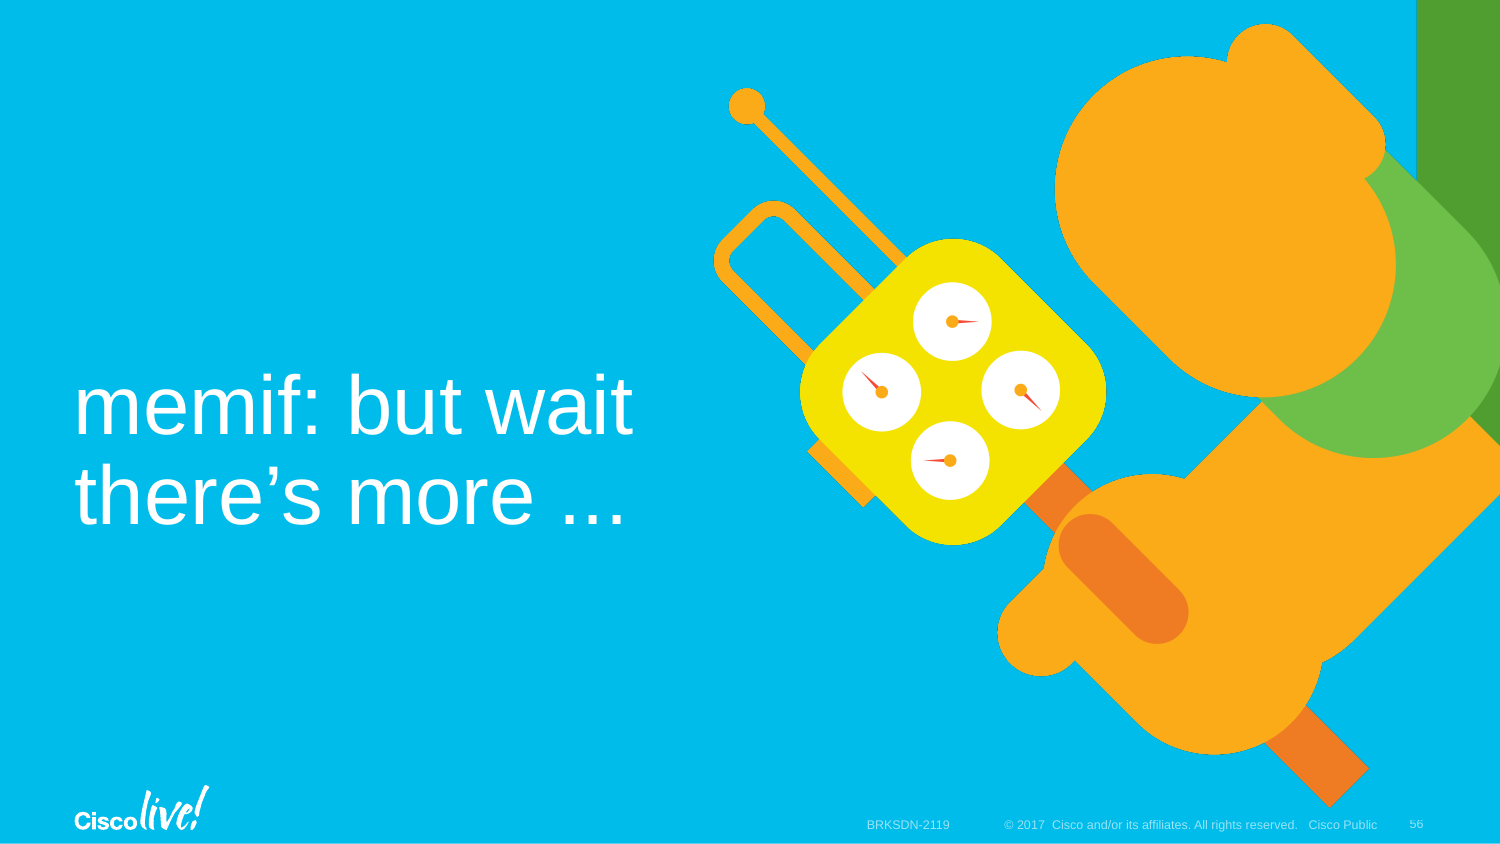

# memif: but wait there’s more ...
56
BRKSDN-2119